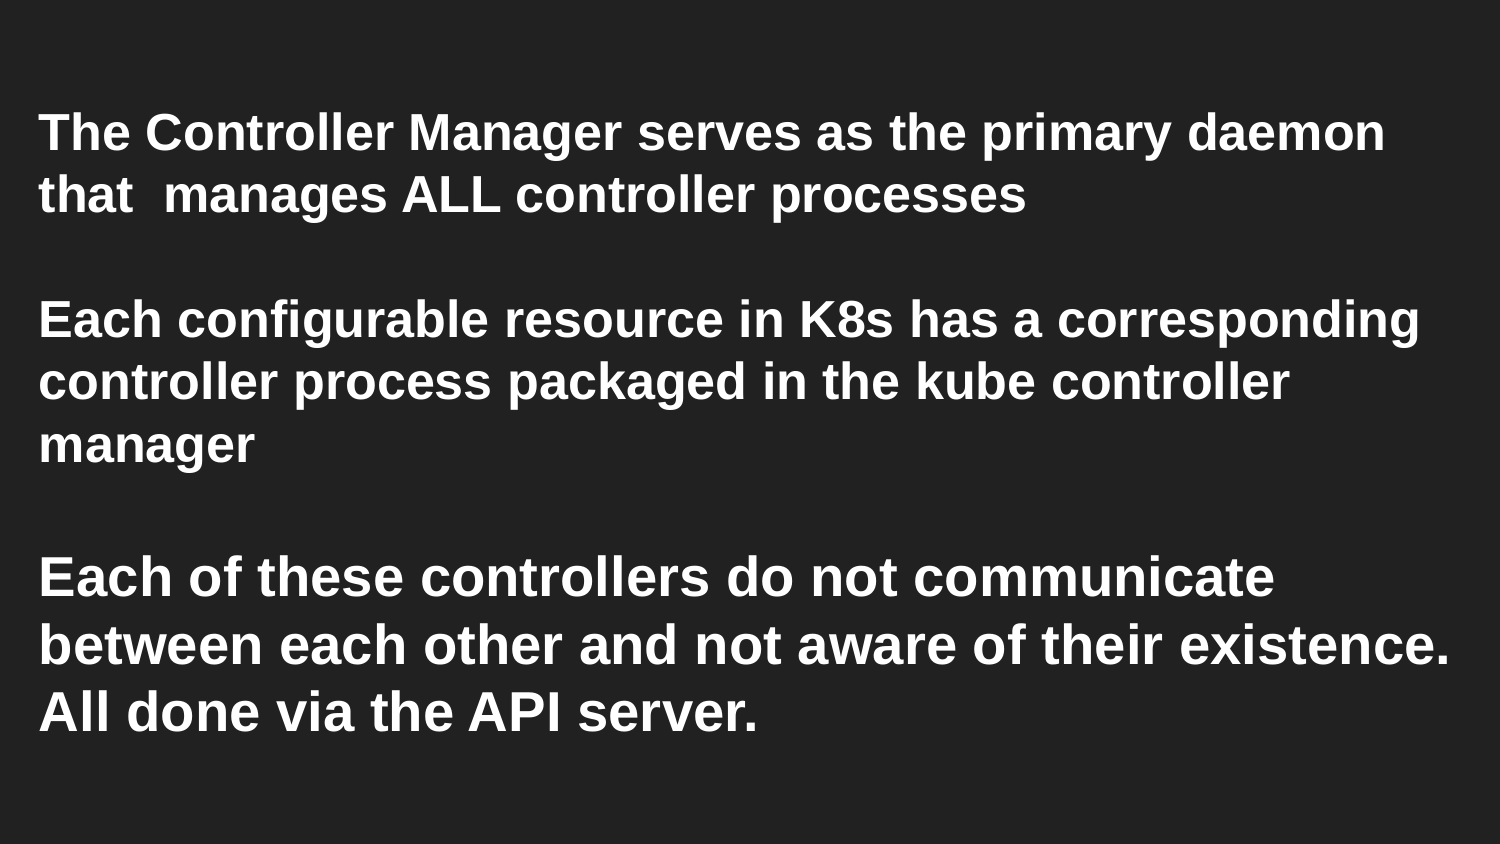

The Controller Manager serves as the primary daemon that  manages ALL controller processes

Each configurable resource in K8s has a corresponding controller process packaged in the kube controller manager

Each of these controllers do not communicate between each other and not aware of their existence. All done via the API server.